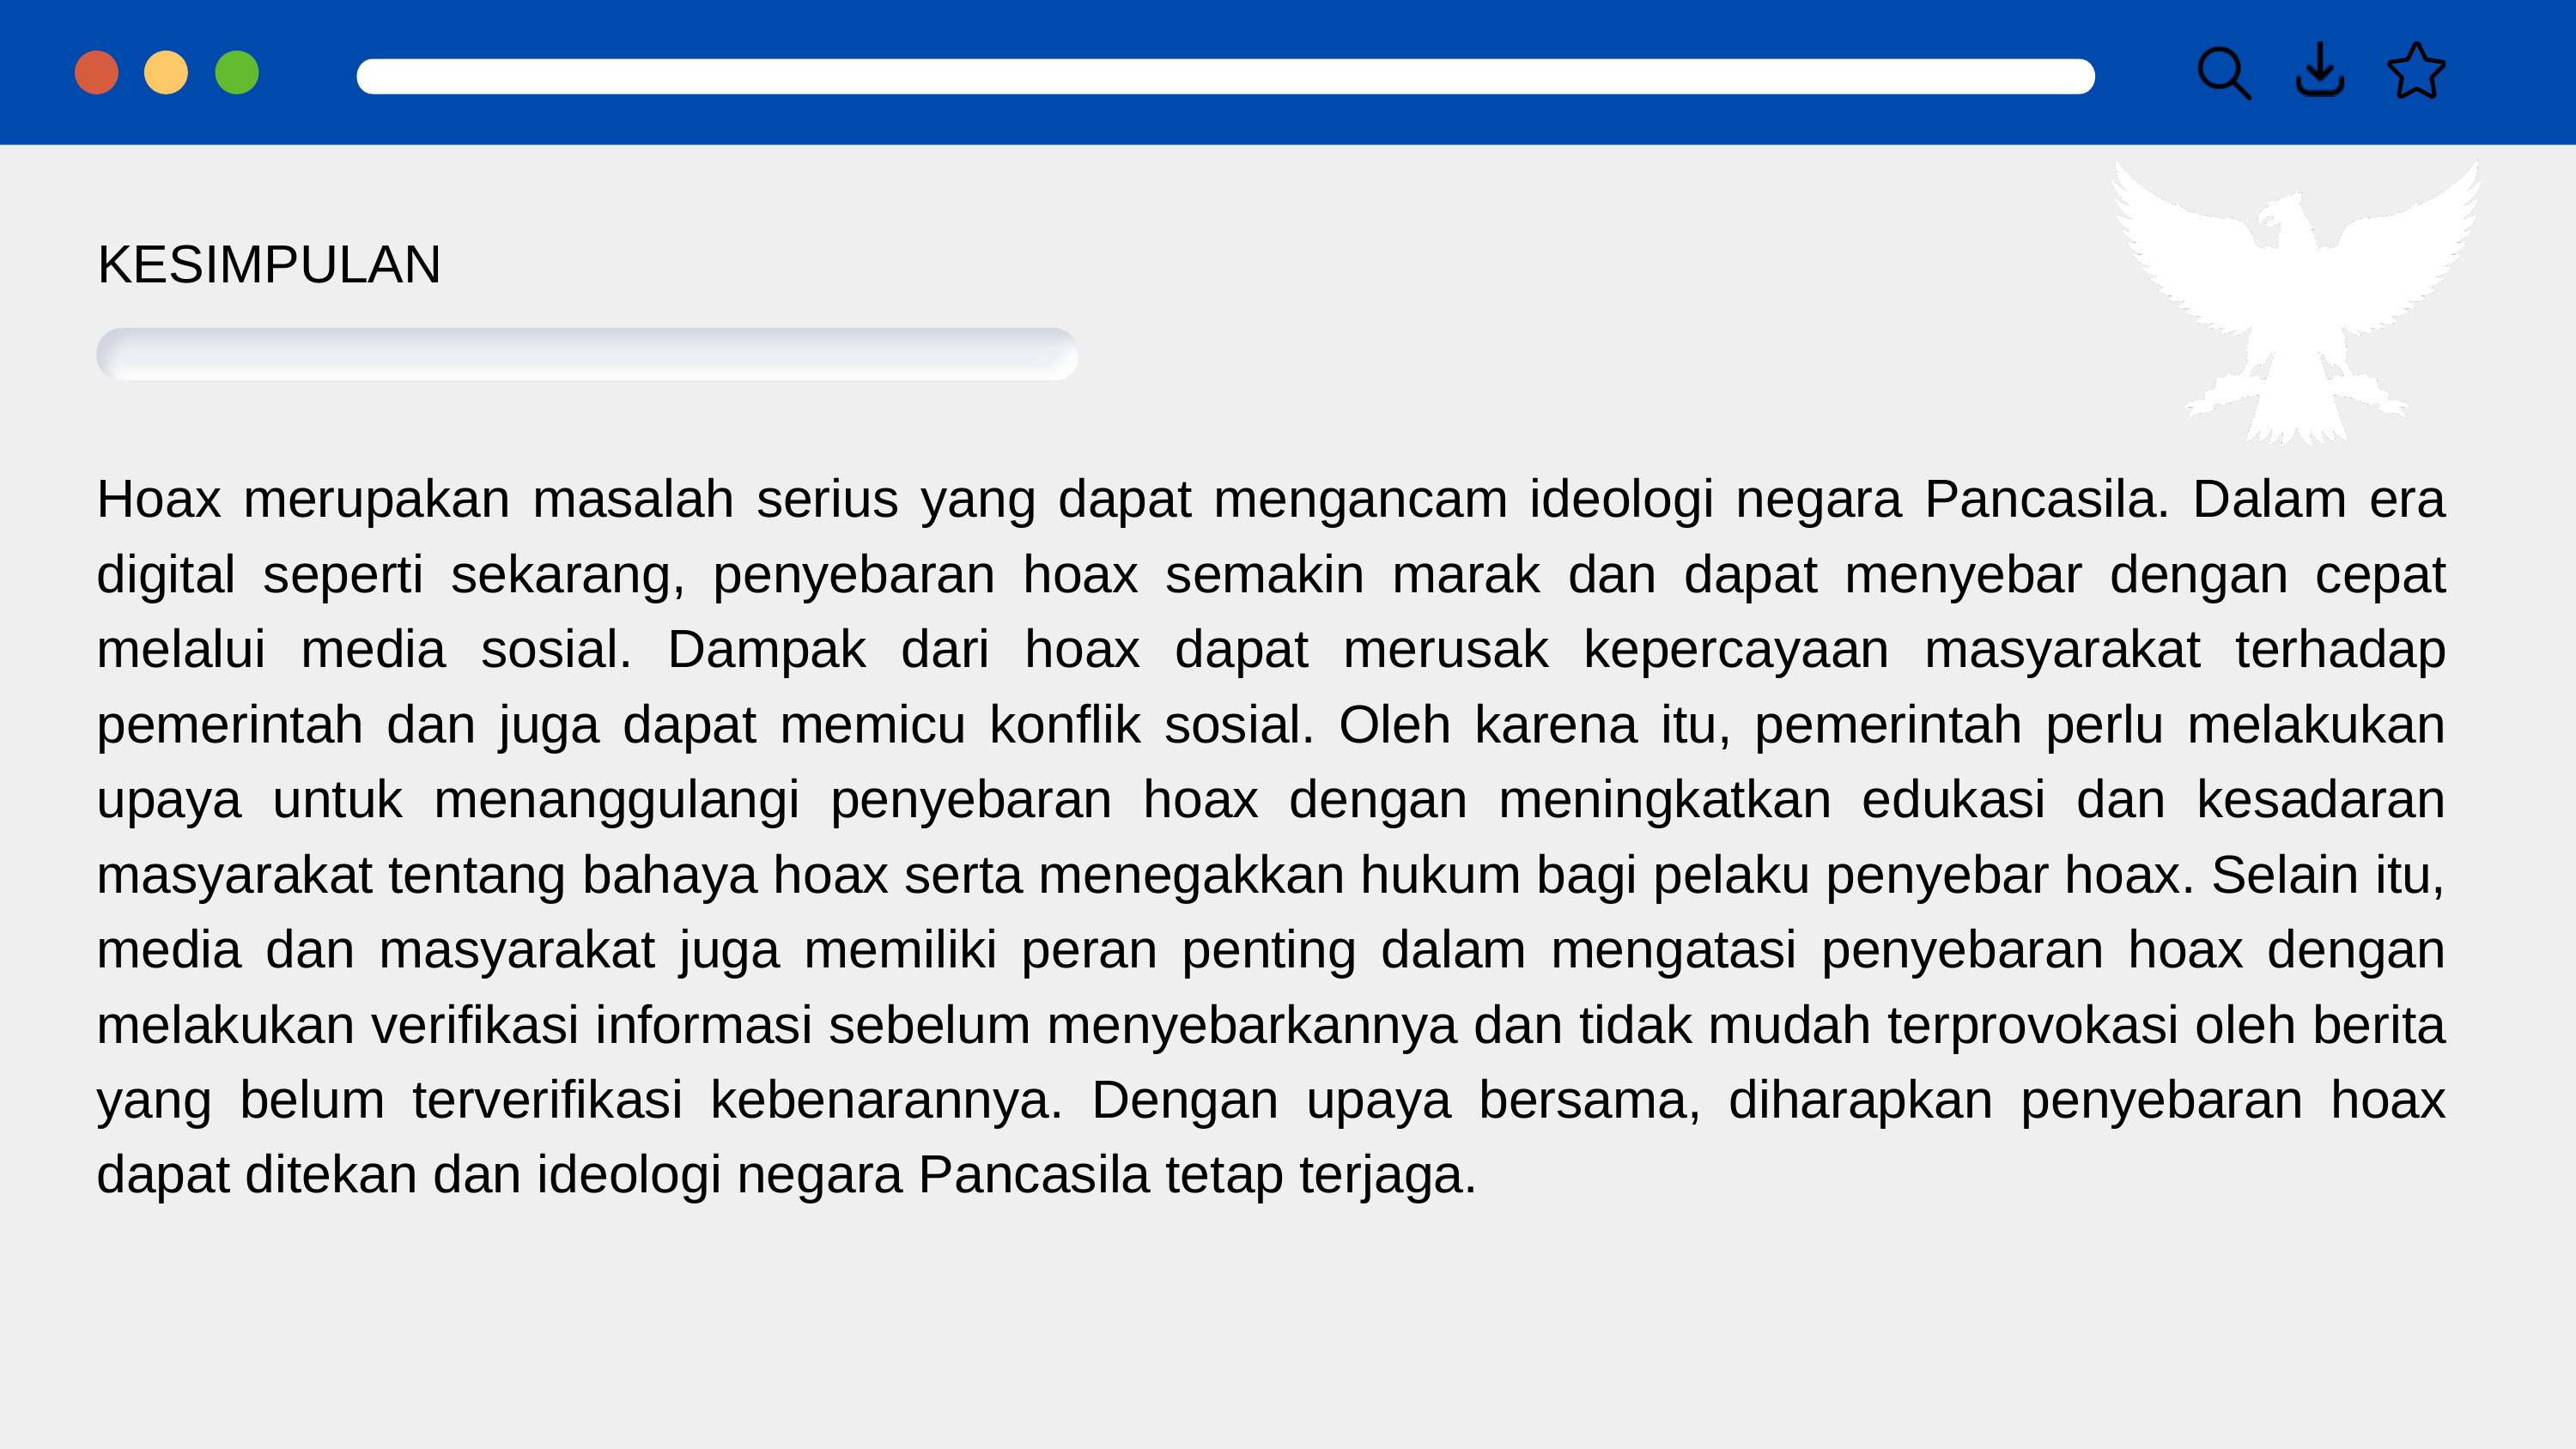

KESIMPULAN

Hoax merupakan masalah serius yang dapat mengancam ideologi negara Pancasila. Dalam era digital seperti sekarang, penyebaran hoax semakin marak dan dapat menyebar dengan cepat melalui media sosial. Dampak dari hoax dapat merusak kepercayaan masyarakat terhadap pemerintah dan juga dapat memicu konflik sosial. Oleh karena itu, pemerintah perlu melakukan upaya untuk menanggulangi penyebaran hoax dengan meningkatkan edukasi dan kesadaran masyarakat tentang bahaya hoax serta menegakkan hukum bagi pelaku penyebar hoax. Selain itu, media dan masyarakat juga memiliki peran penting dalam mengatasi penyebaran hoax dengan melakukan verifikasi informasi sebelum menyebarkannya dan tidak mudah terprovokasi oleh berita yang belum terverifikasi kebenarannya. Dengan upaya bersama, diharapkan penyebaran hoax dapat ditekan dan ideologi negara Pancasila tetap terjaga.